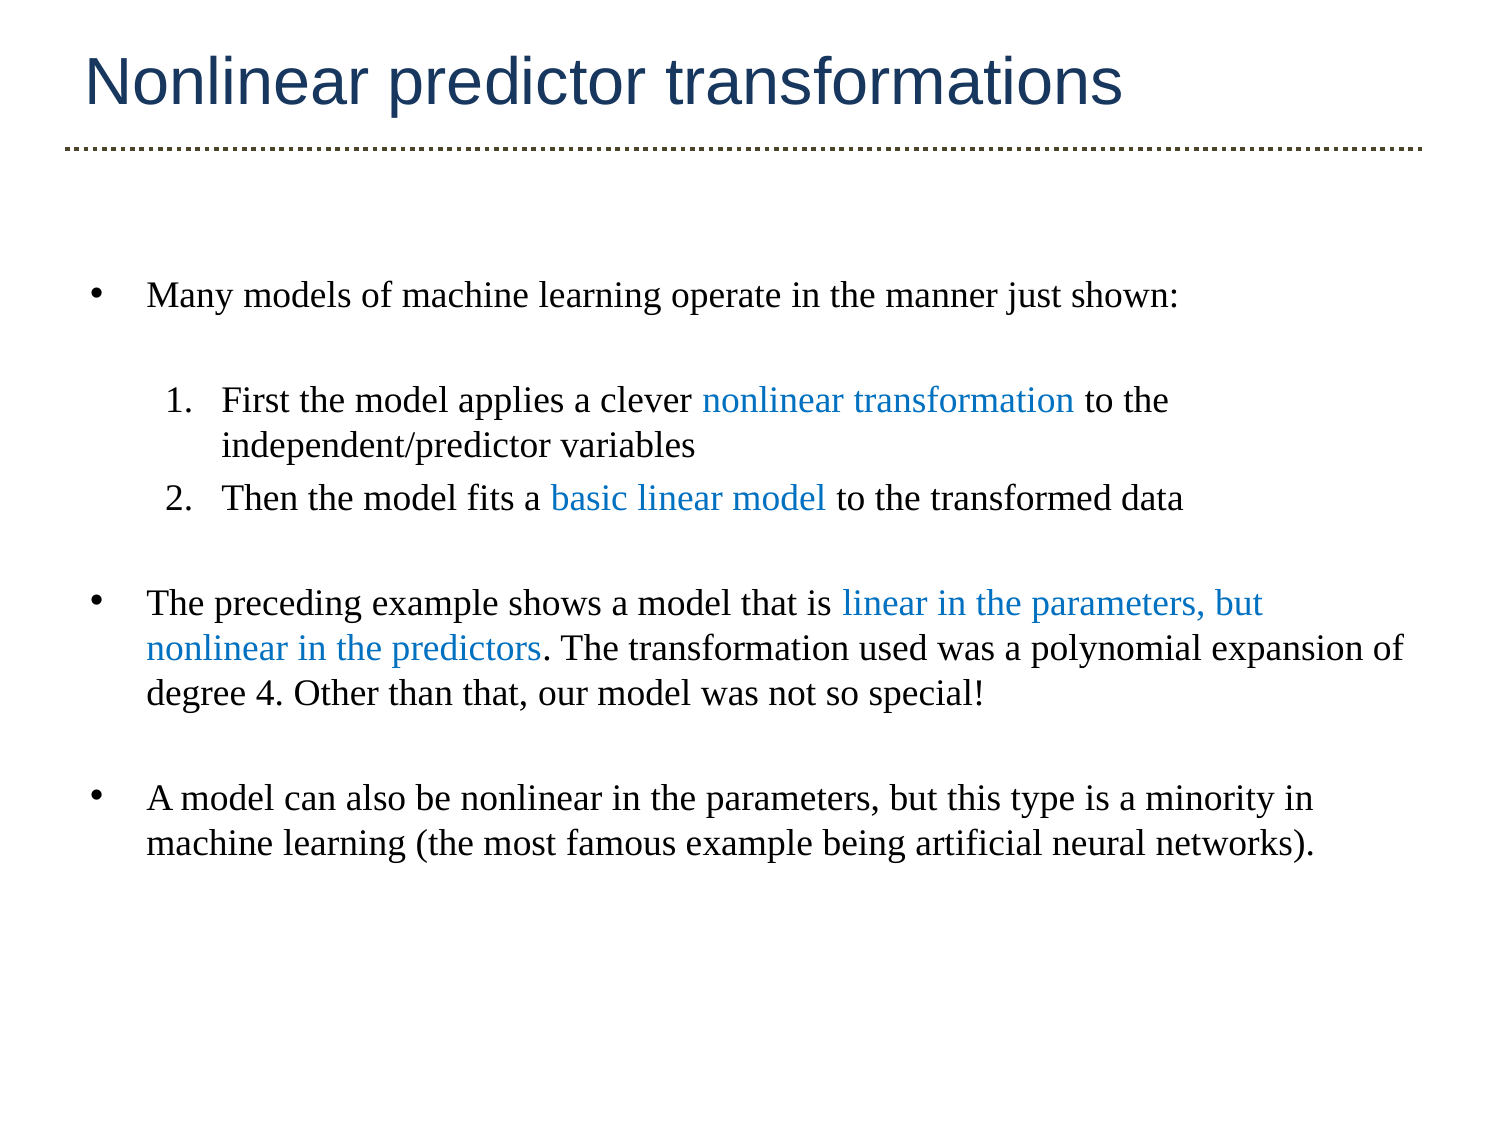

Nonlinear predictor transformations
Many models of machine learning operate in the manner just shown:

First the model applies a clever nonlinear transformation to the independent/predictor variables
Then the model fits a basic linear model to the transformed data

The preceding example shows a model that is linear in the parameters, but nonlinear in the predictors. The transformation used was a polynomial expansion of degree 4. Other than that, our model was not so special!

A model can also be nonlinear in the parameters, but this type is a minority in machine learning (the most famous example being artificial neural networks).